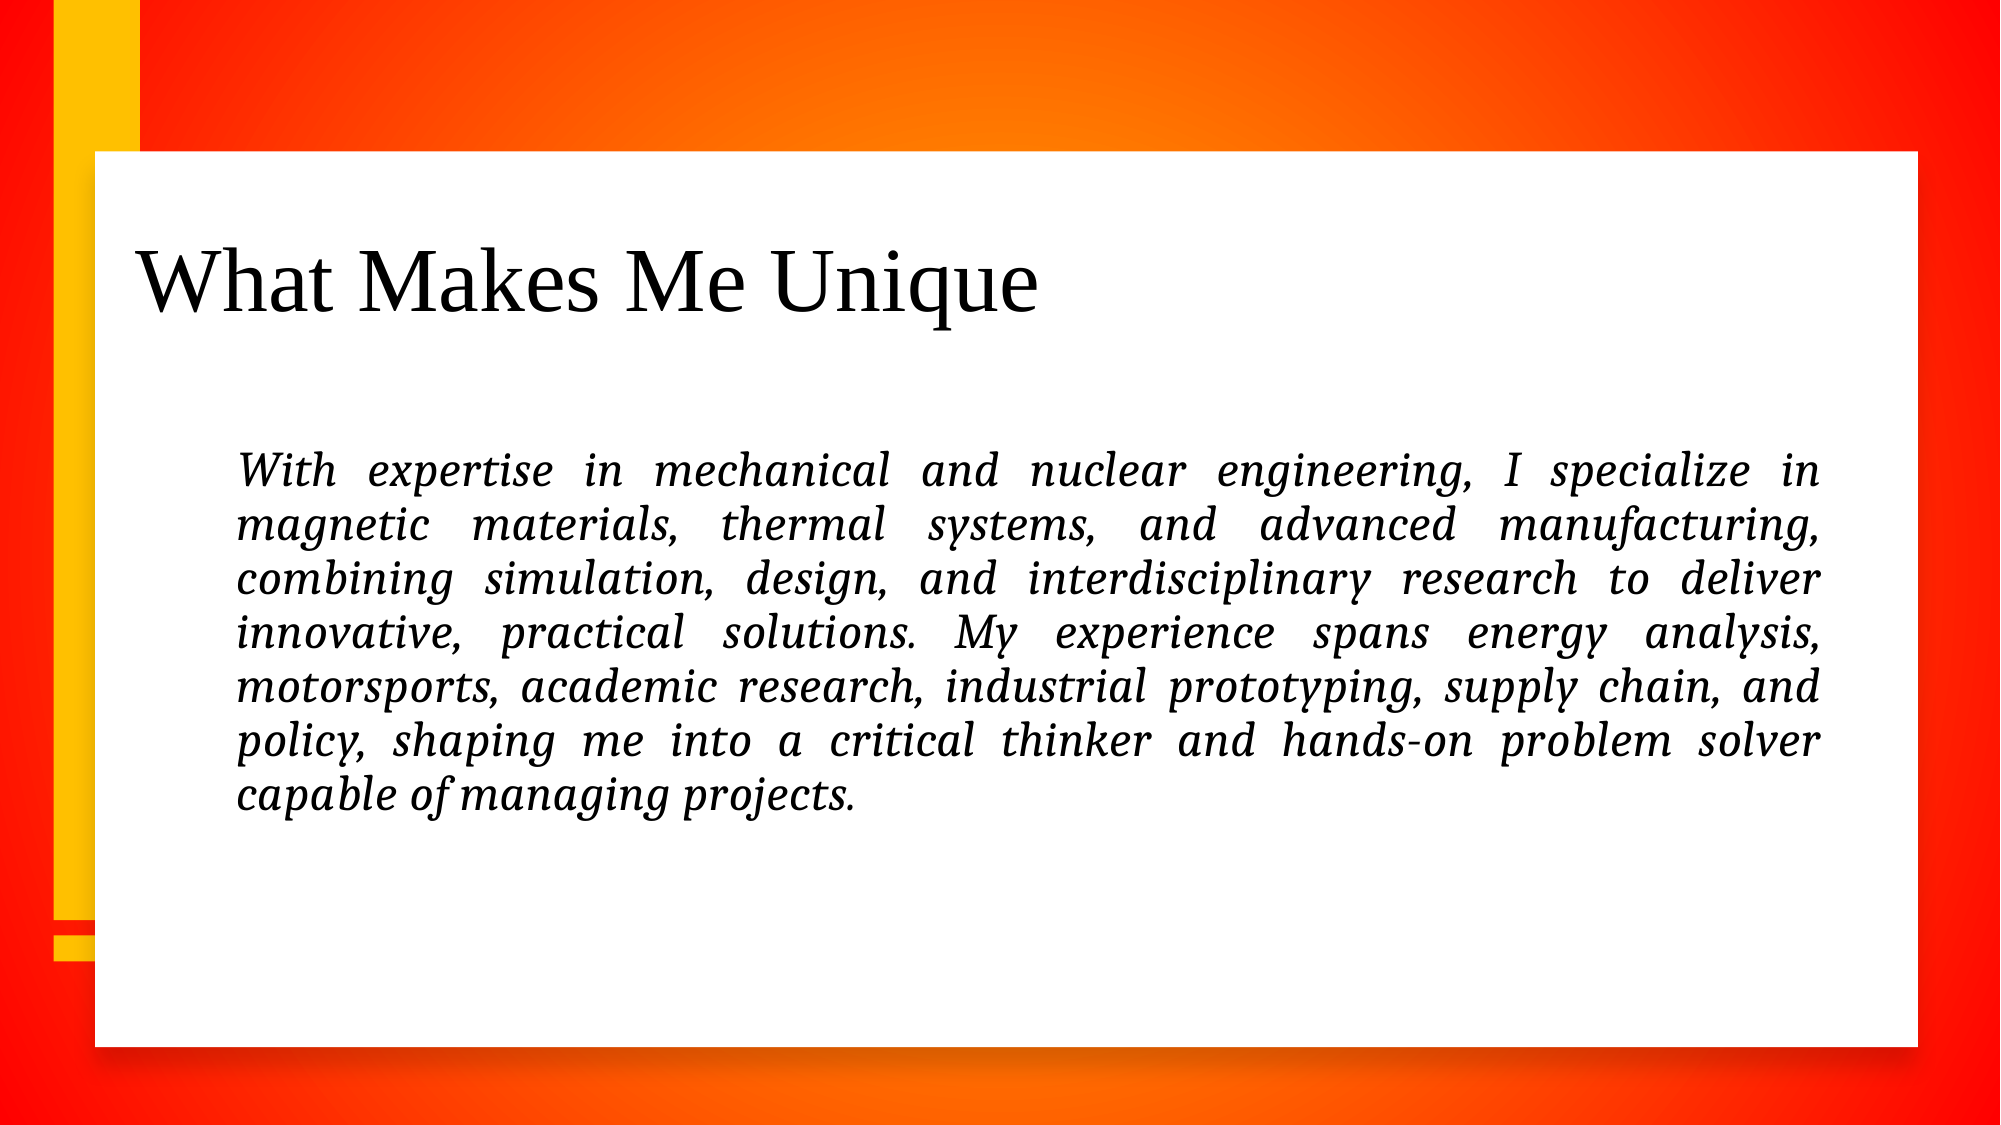

What Makes Me Unique

With expertise in mechanical and nuclear engineering, I specialize in magnetic materials, thermal systems, and advanced manufacturing, combining simulation, design, and interdisciplinary research to deliver innovative, practical solutions. My experience spans energy analysis, motorsports, academic research, industrial prototyping, supply chain, and policy, shaping me into a critical thinker and hands-on problem solver capable of managing projects.